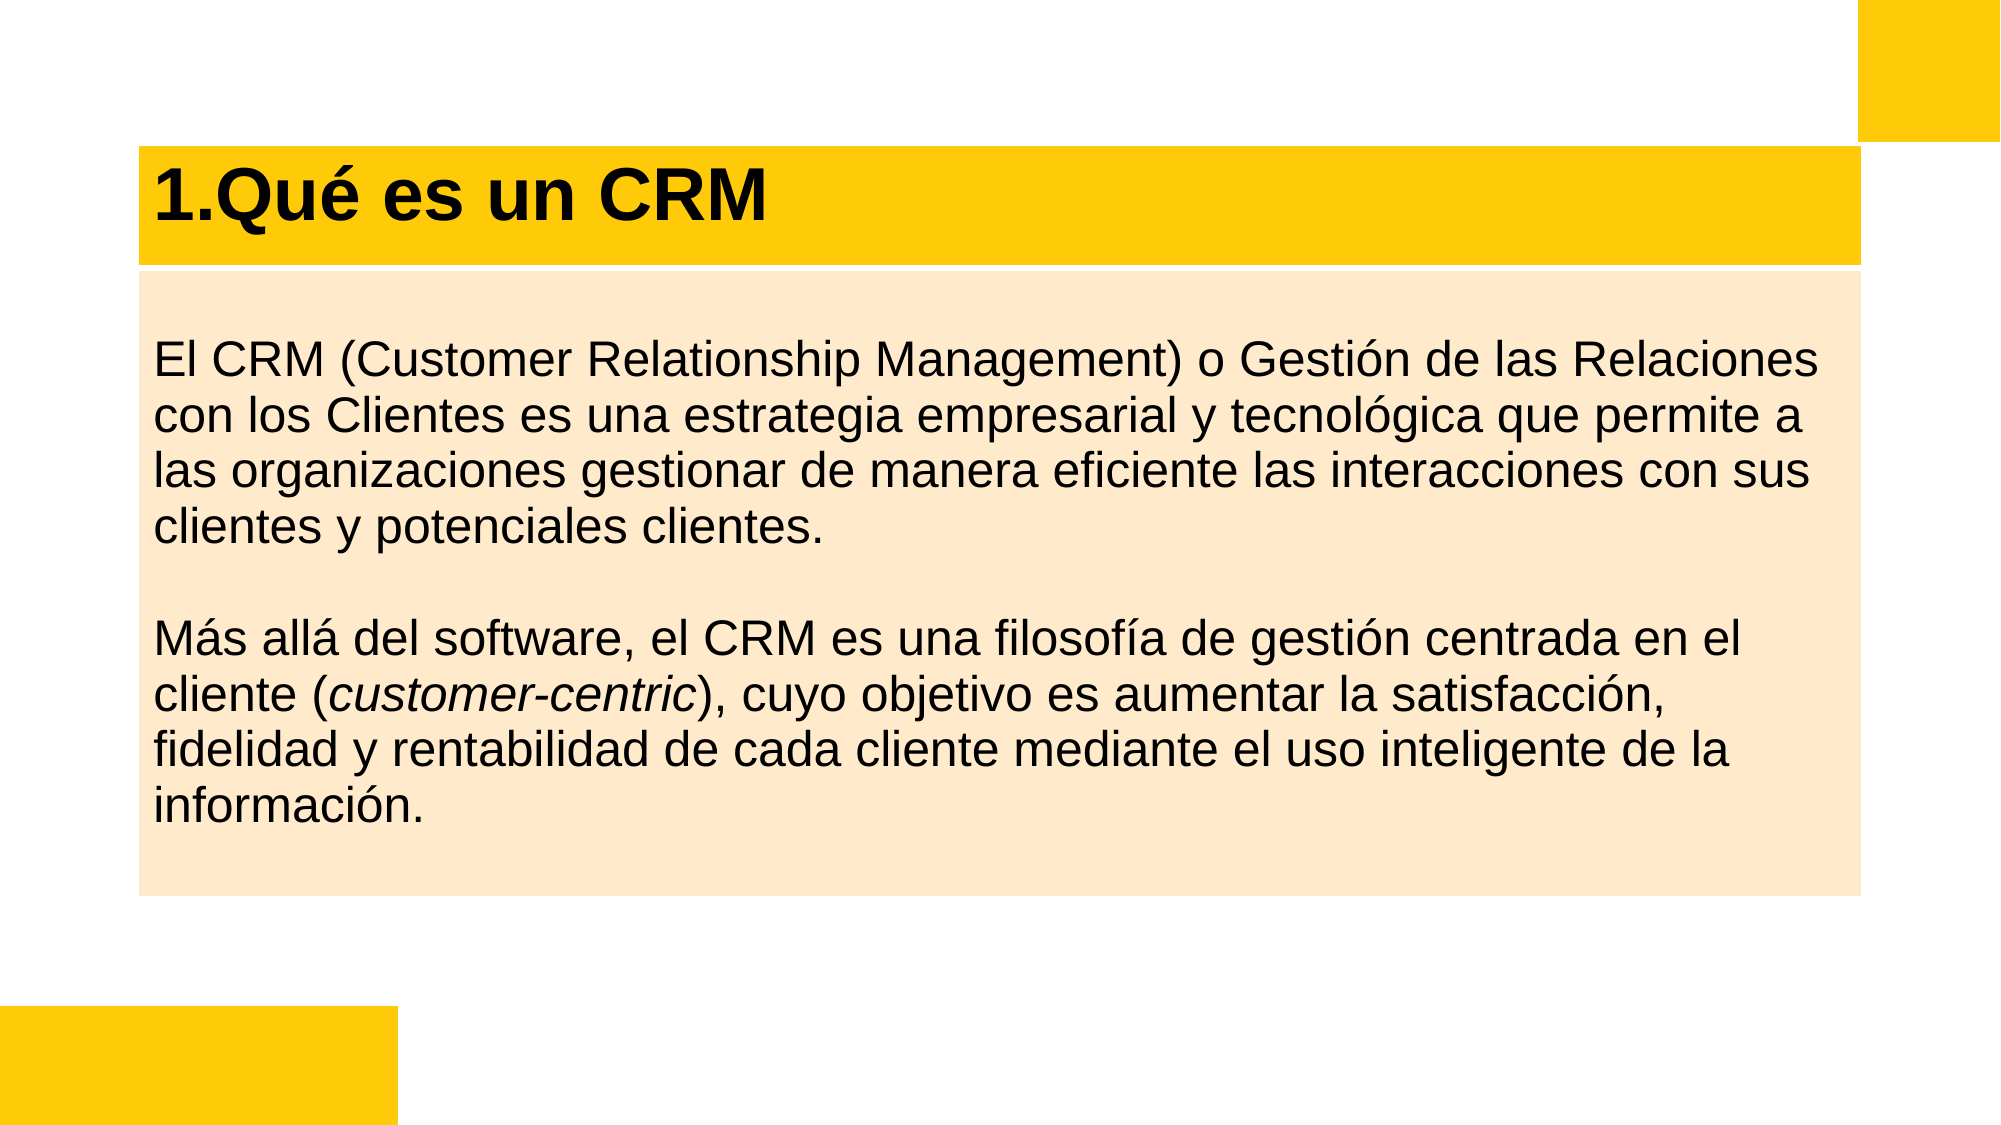

| 1.Qué es un CRM |
| --- |
| El CRM (Customer Relationship Management) o Gestión de las Relaciones con los Clientes es una estrategia empresarial y tecnológica que permite a las organizaciones gestionar de manera eficiente las interacciones con sus clientes y potenciales clientes. Más allá del software, el CRM es una filosofía de gestión centrada en el cliente (customer-centric), cuyo objetivo es aumentar la satisfacción, fidelidad y rentabilidad de cada cliente mediante el uso inteligente de la información. |
#